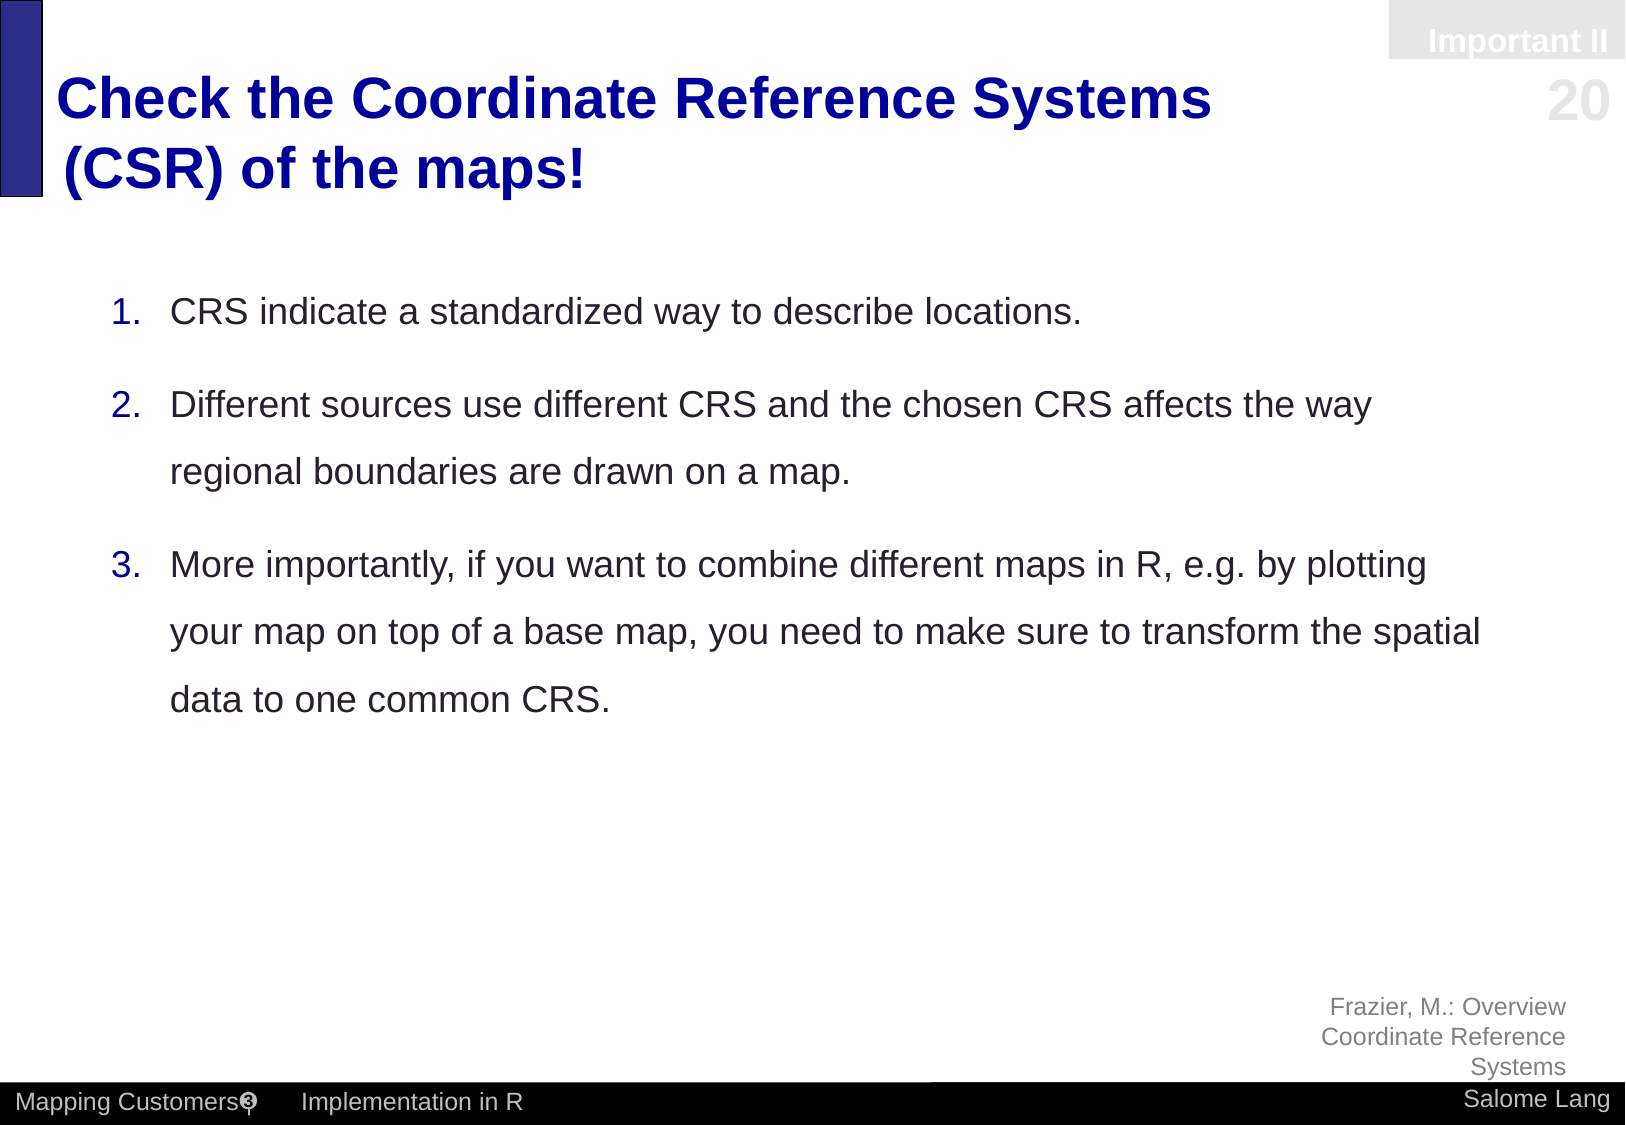

Important II
# Check the Coordinate Reference Systems (CSR) of the maps!
CRS indicate a standardized way to describe locations.
Different sources use different CRS and the chosen CRS affects the way regional boundaries are drawn on a map.
More importantly, if you want to combine different maps in R, e.g. by plotting your map on top of a base map, you need to make sure to transform the spatial data to one common CRS.
Frazier, M.: Overview Coordinate Reference Systems
Salome Lang
Mapping Customers |       Implementation in R
3